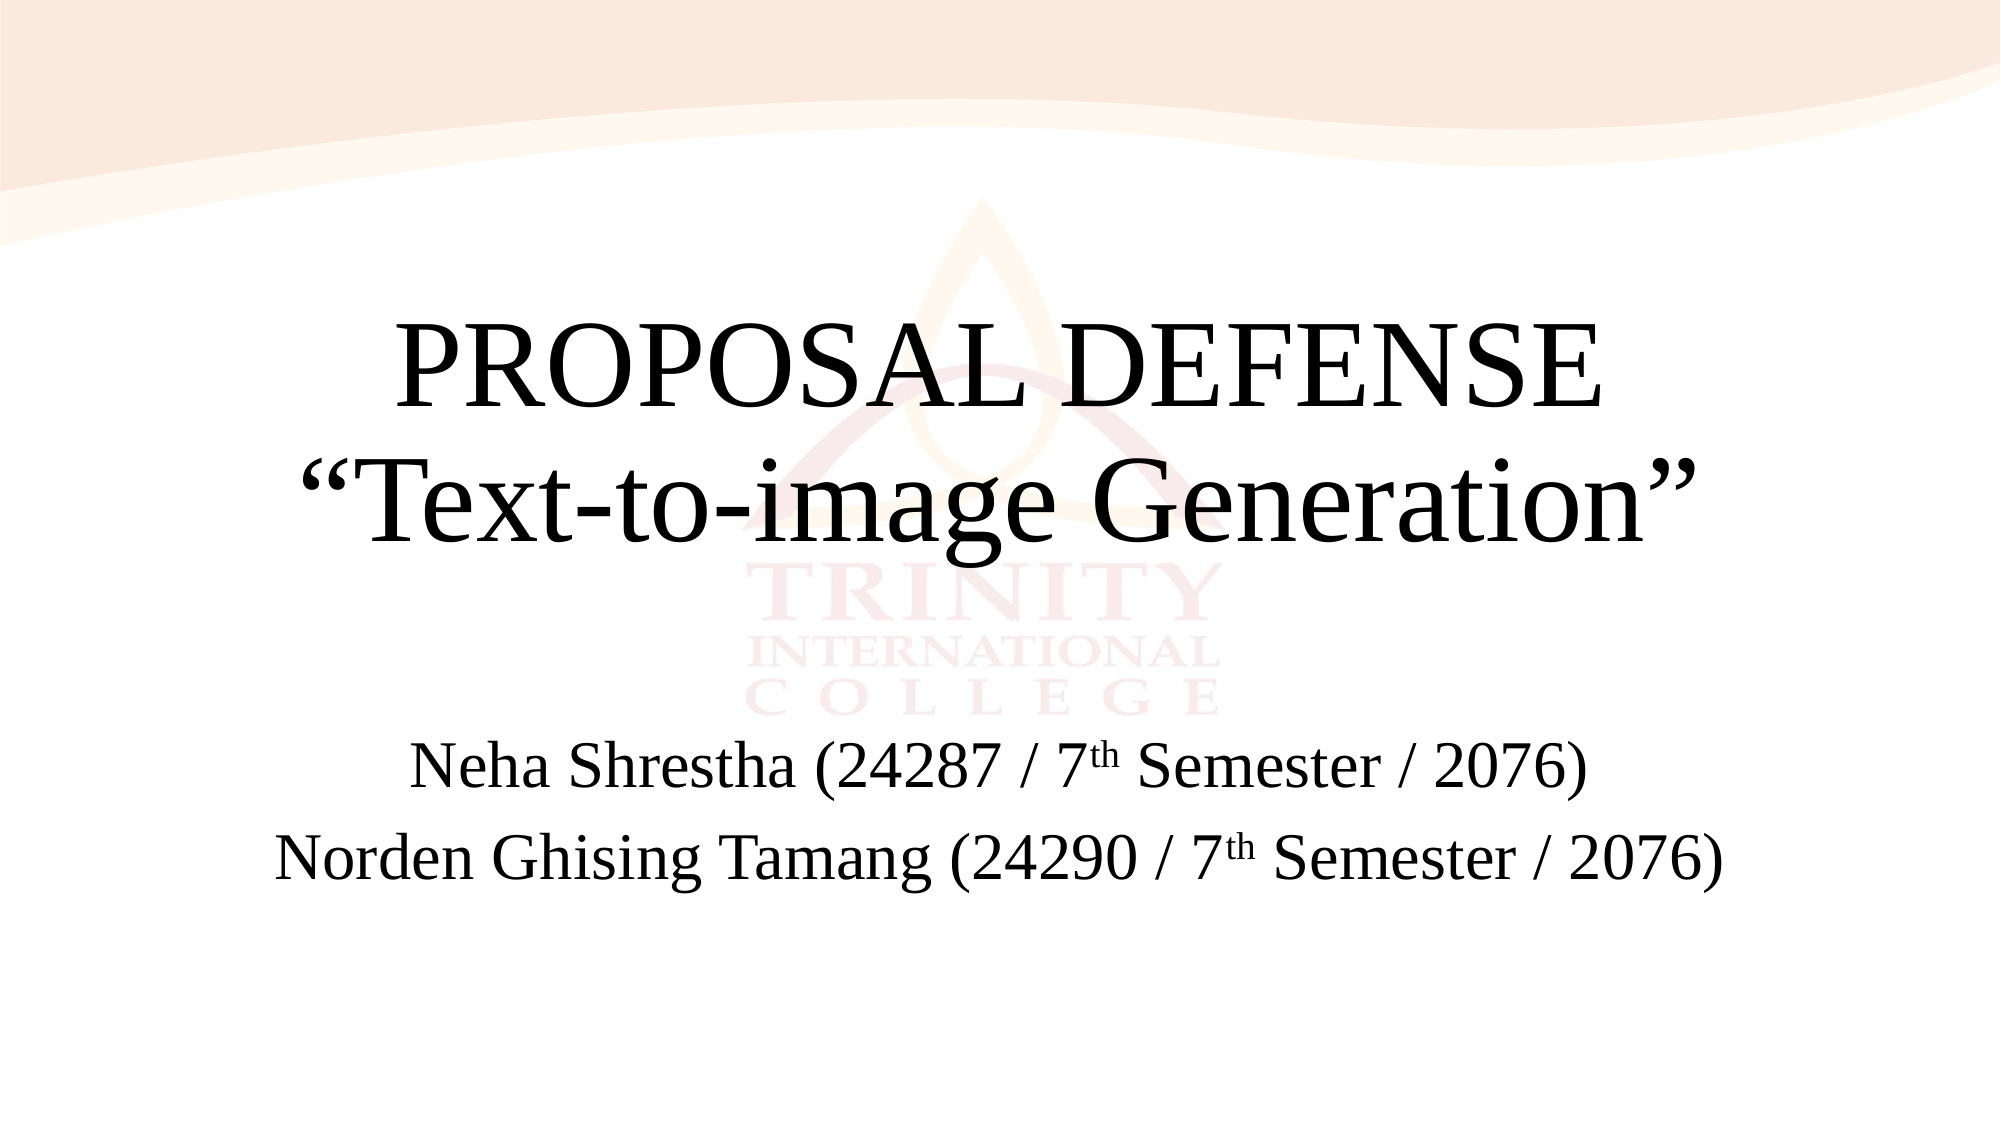

# PROPOSAL DEFENSE “Text-to-image Generation”
Neha Shrestha (24287 / 7th Semester / 2076)
Norden Ghising Tamang (24290 / 7th Semester / 2076)